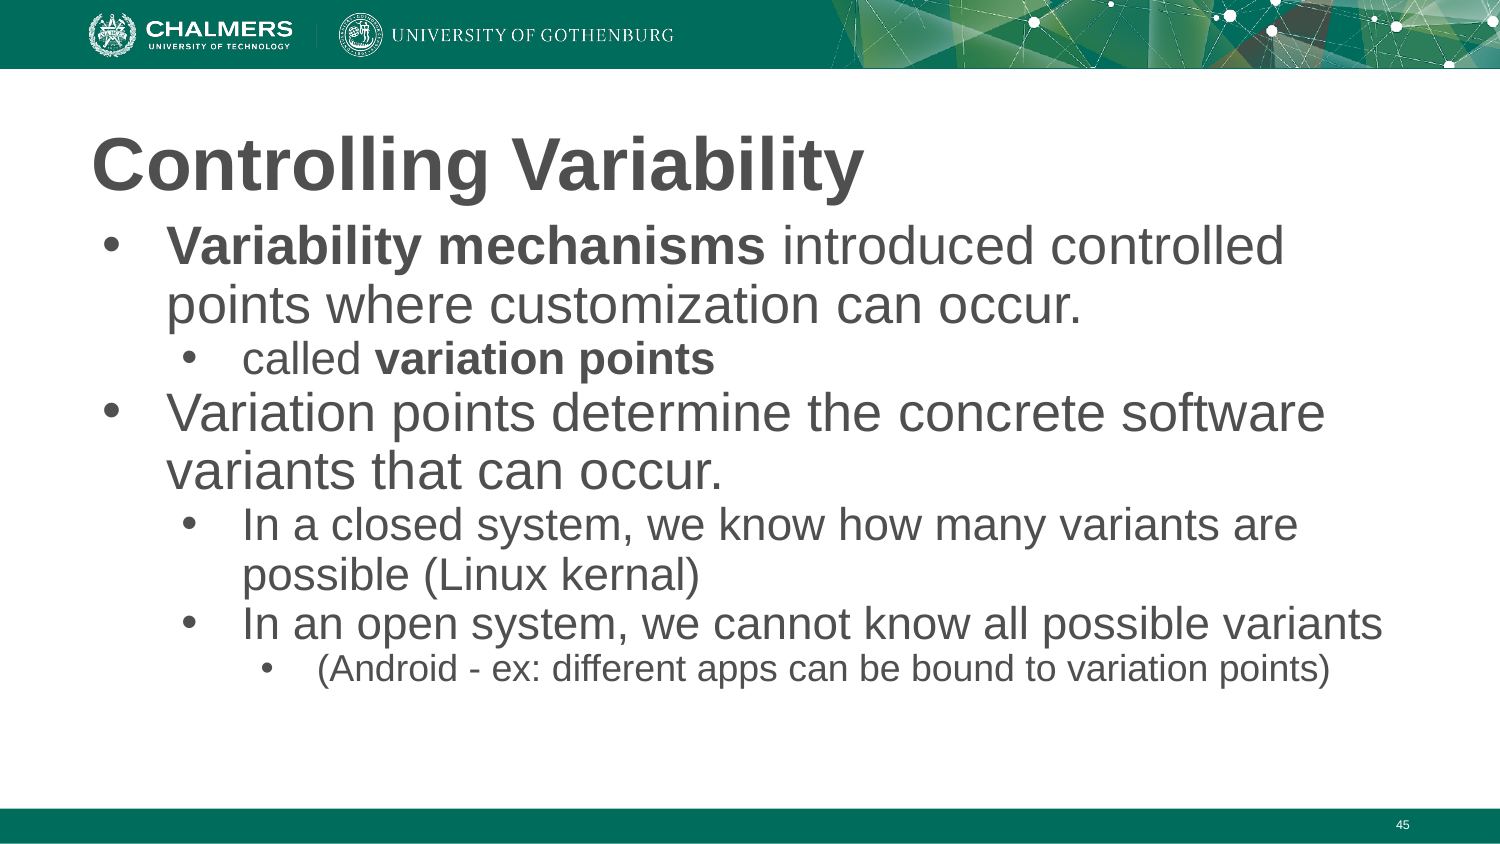

# Controlling Variability
Variability mechanisms introduced controlled points where customization can occur.
called variation points
Variation points determine the concrete software variants that can occur.
In a closed system, we know how many variants are possible (Linux kernal)
In an open system, we cannot know all possible variants
(Android - ex: different apps can be bound to variation points)
45